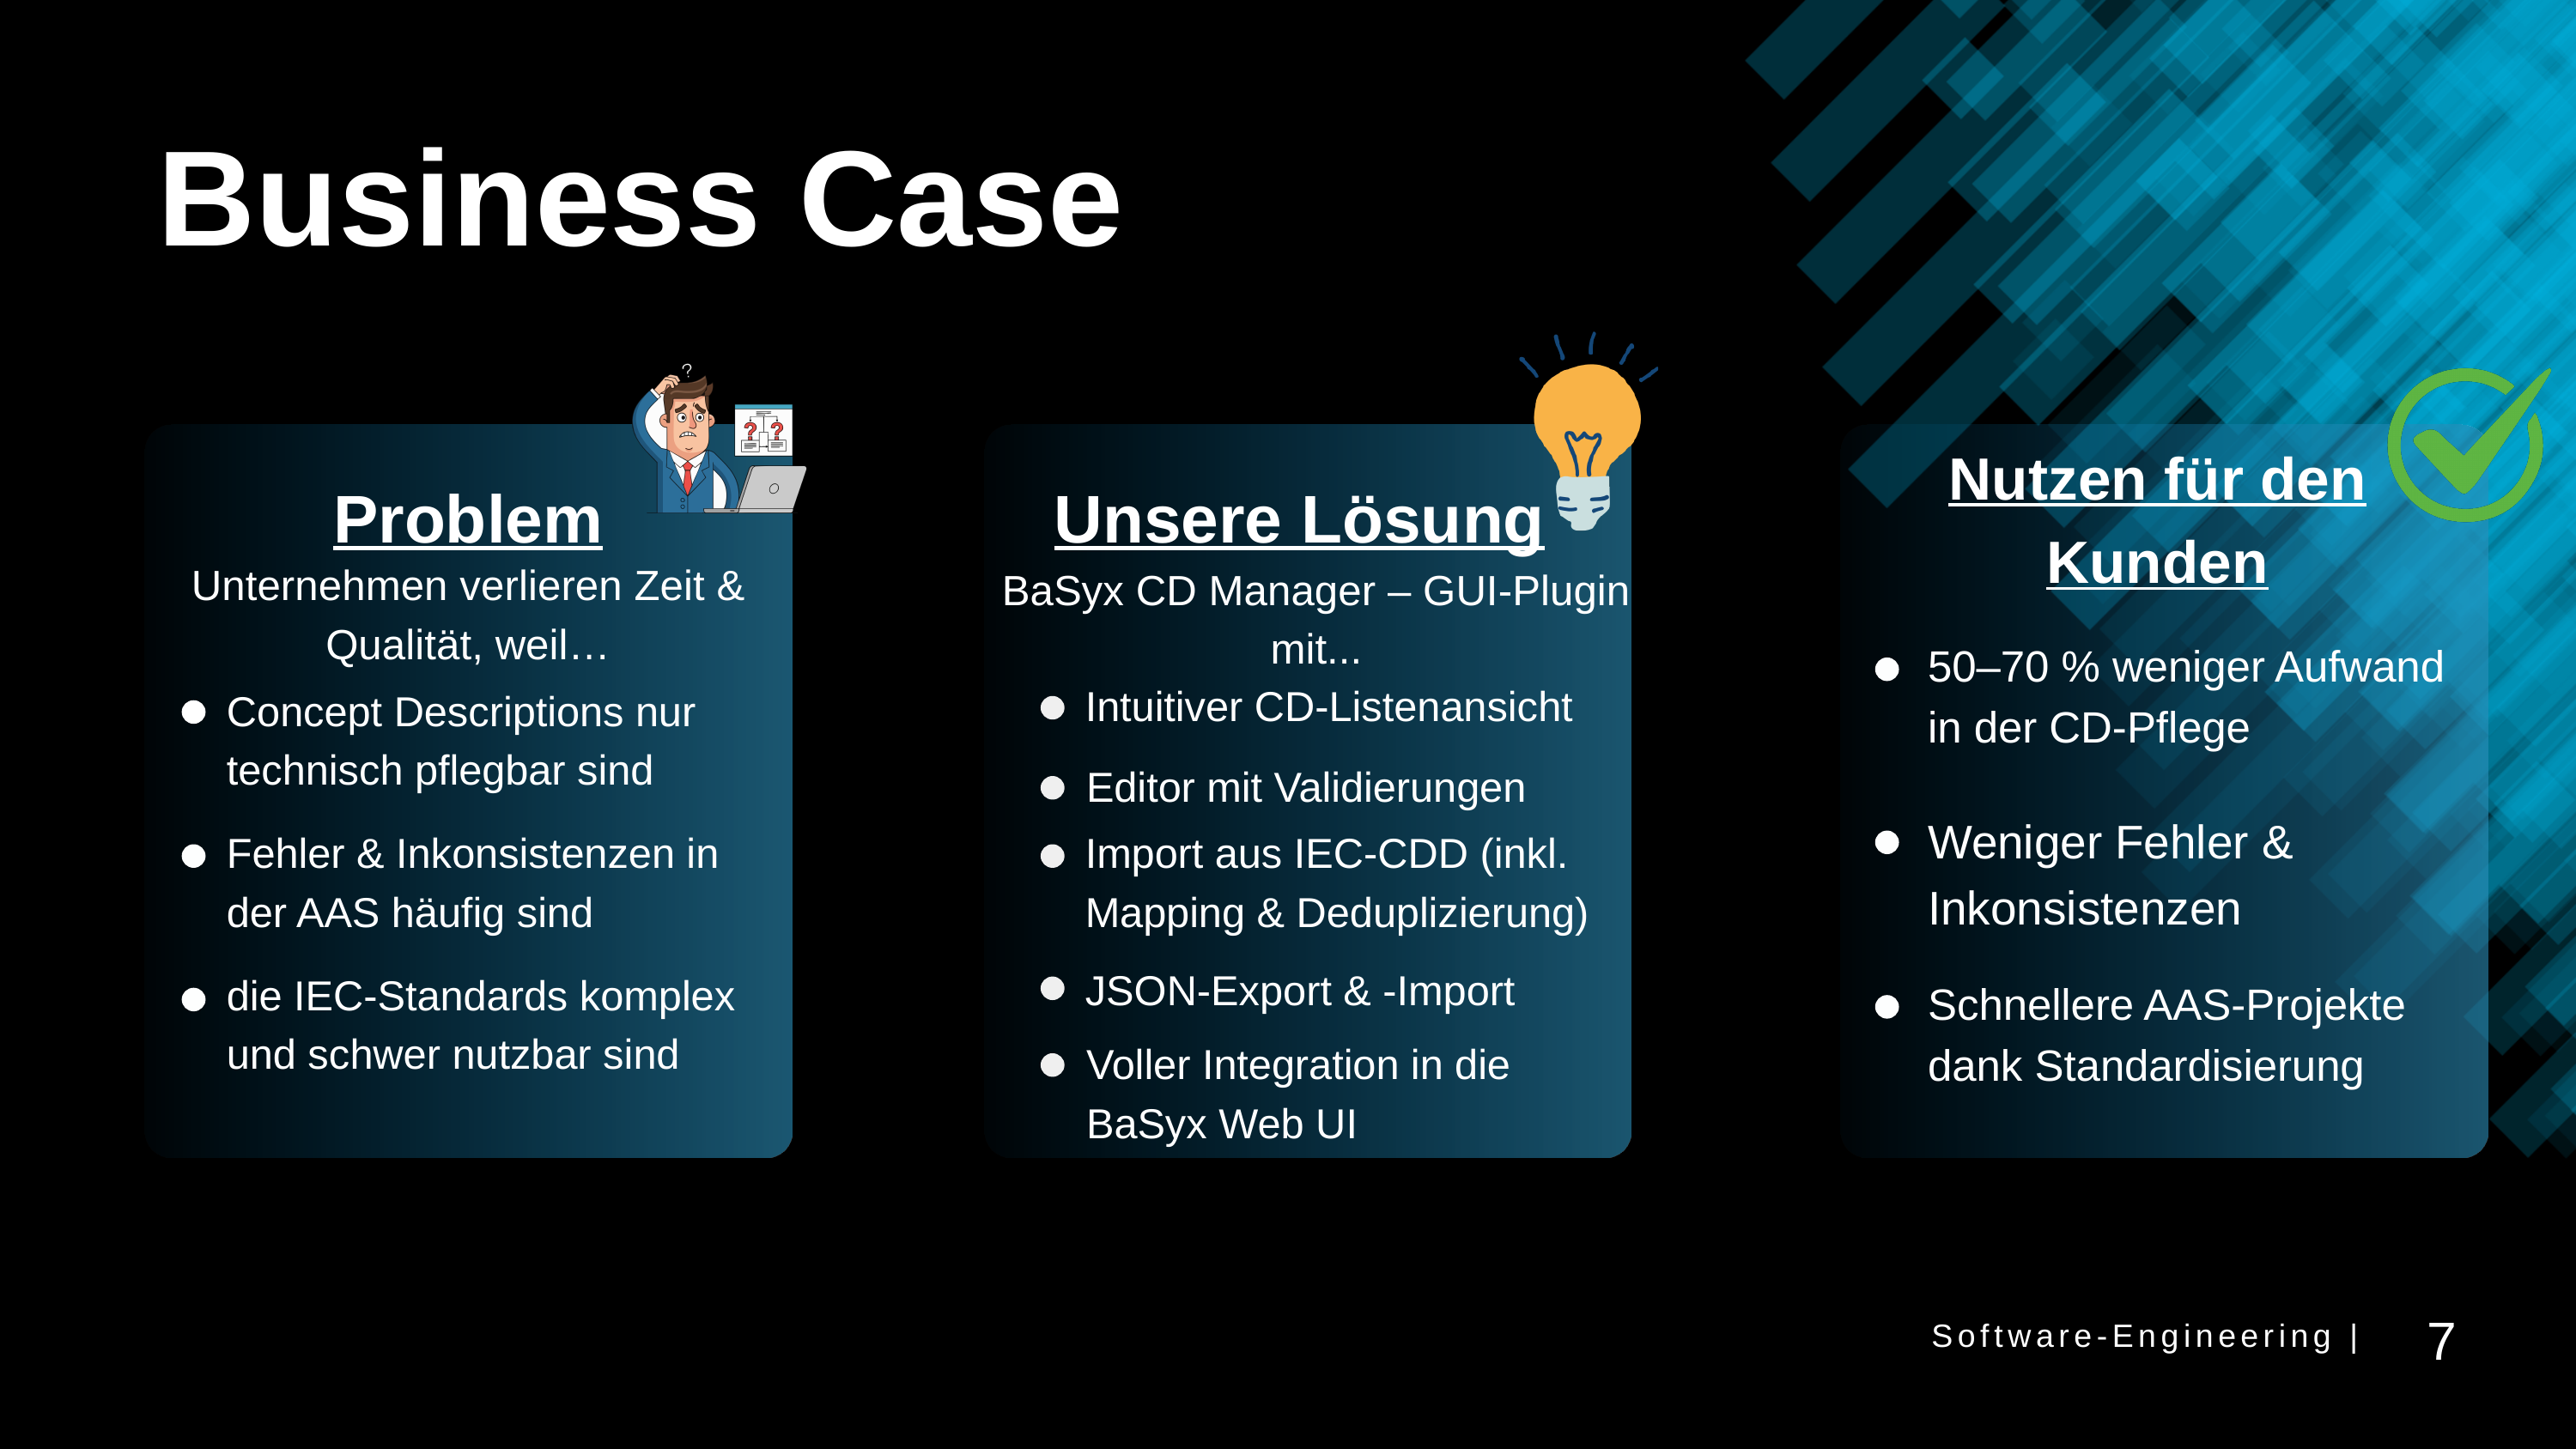

Business Case

Nutzen für den Kunden
Problem
Unsere Lösung
Unternehmen verlieren Zeit & Qualität, weil…
BaSyx CD Manager – GUI-Plugin mit...
50–70 % weniger Aufwand in der CD-Pflege

Intuitiver CD-Listenansicht
Concept Descriptions nur technisch pflegbar sind

Editor mit Validierungen

Weniger Fehler & Inkonsistenzen
Fehler & Inkonsistenzen in der AAS häufig sind
Import aus IEC-CDD (inkl. Mapping & Deduplizierung)

JSON-Export & -Import
die IEC-Standards komplex und schwer nutzbar sind
Schnellere AAS-Projekte dank Standardisierung

Voller Integration in die BaSyx Web UI

7
Software-Engineering |